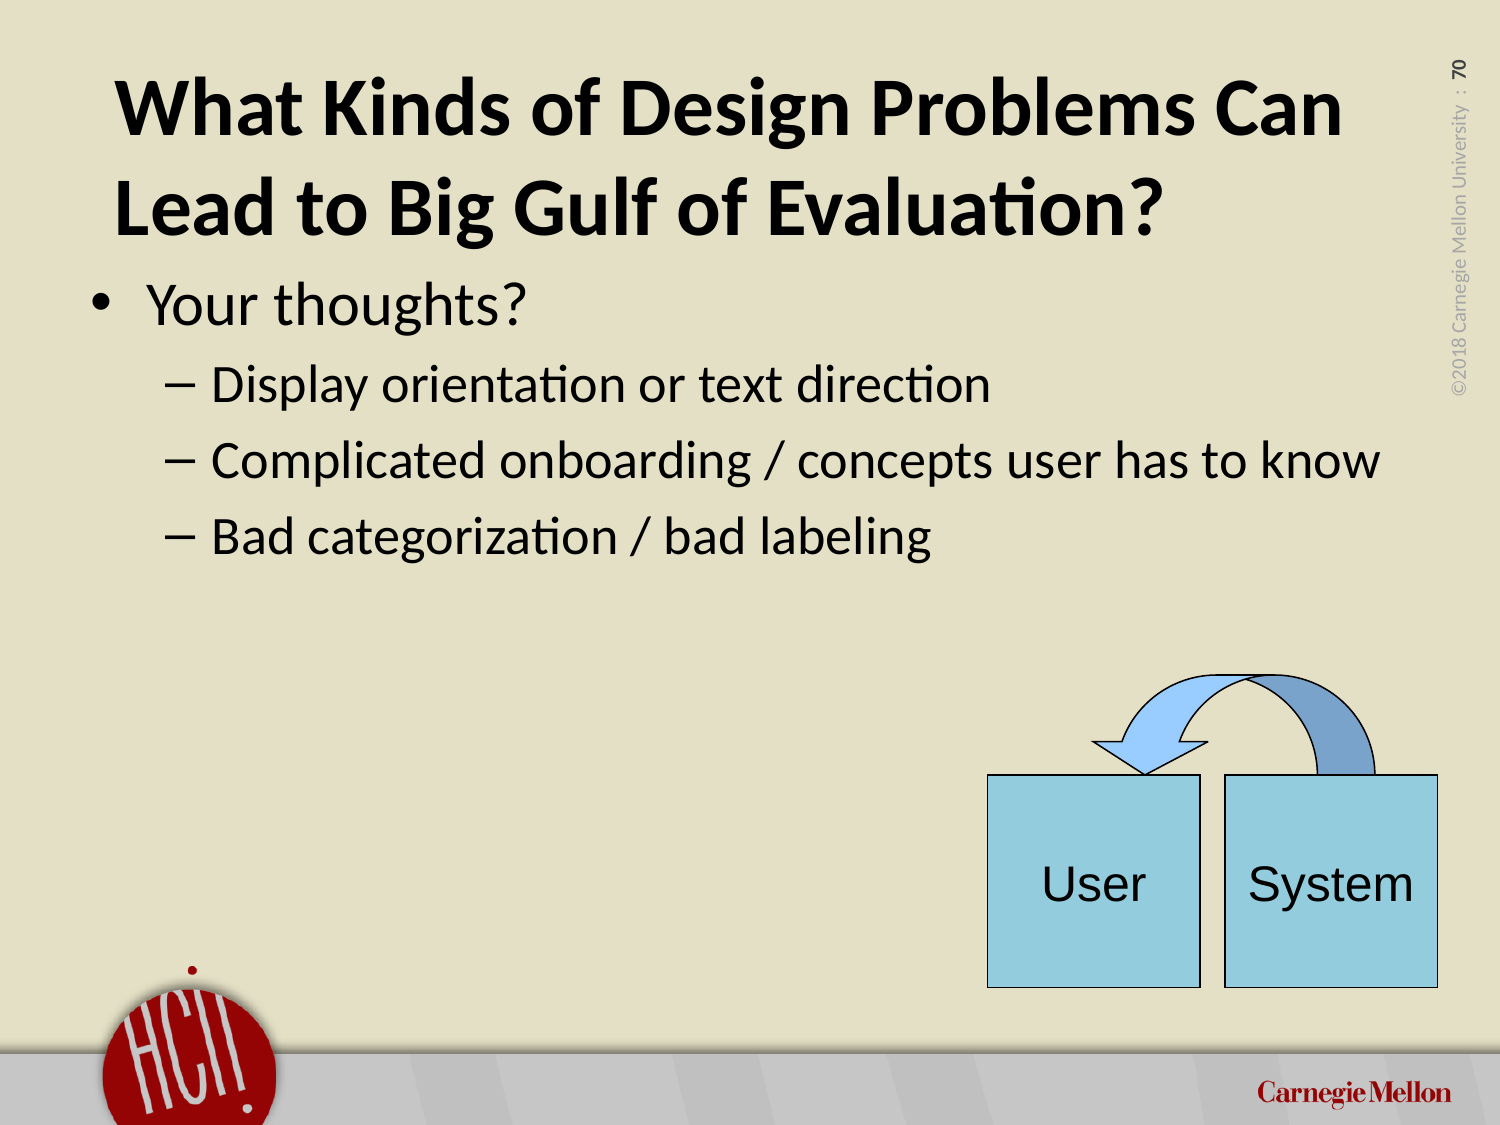

# What Kinds of Design Problems Can Lead to Big Gulf of Evaluation?
Your thoughts?
Display orientation or text direction
Complicated onboarding / concepts user has to know
Bad categorization / bad labeling

User
System